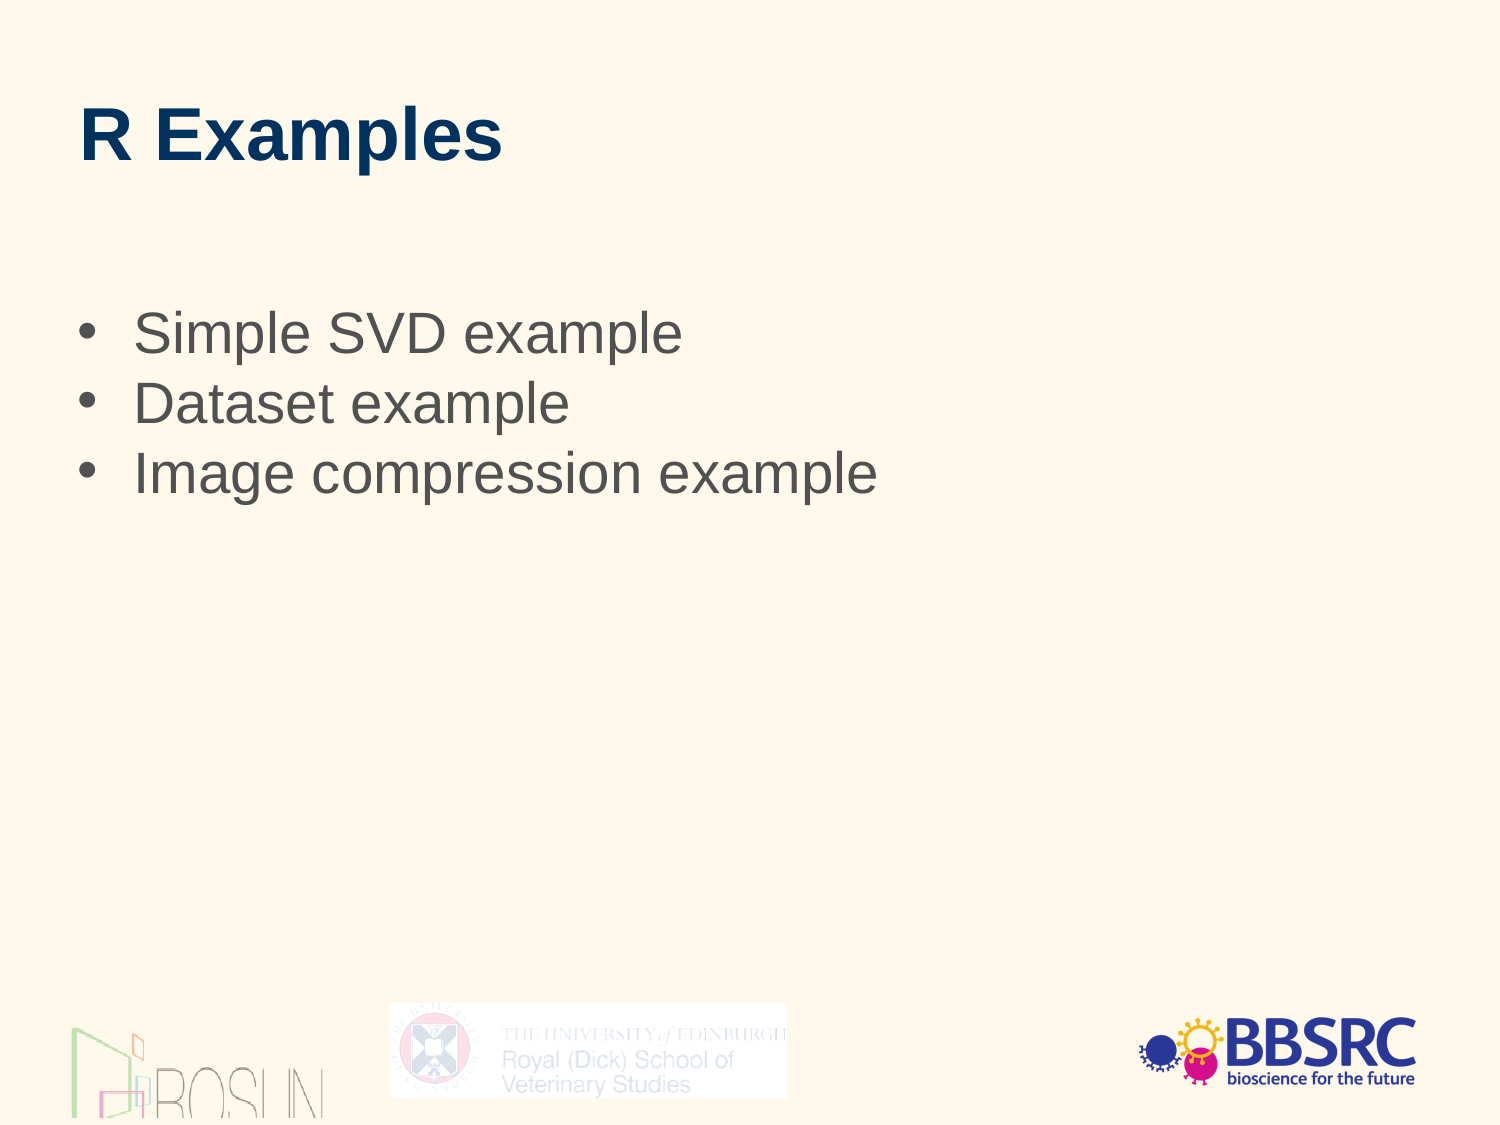

R Examples
Simple SVD example
Dataset example
Image compression example